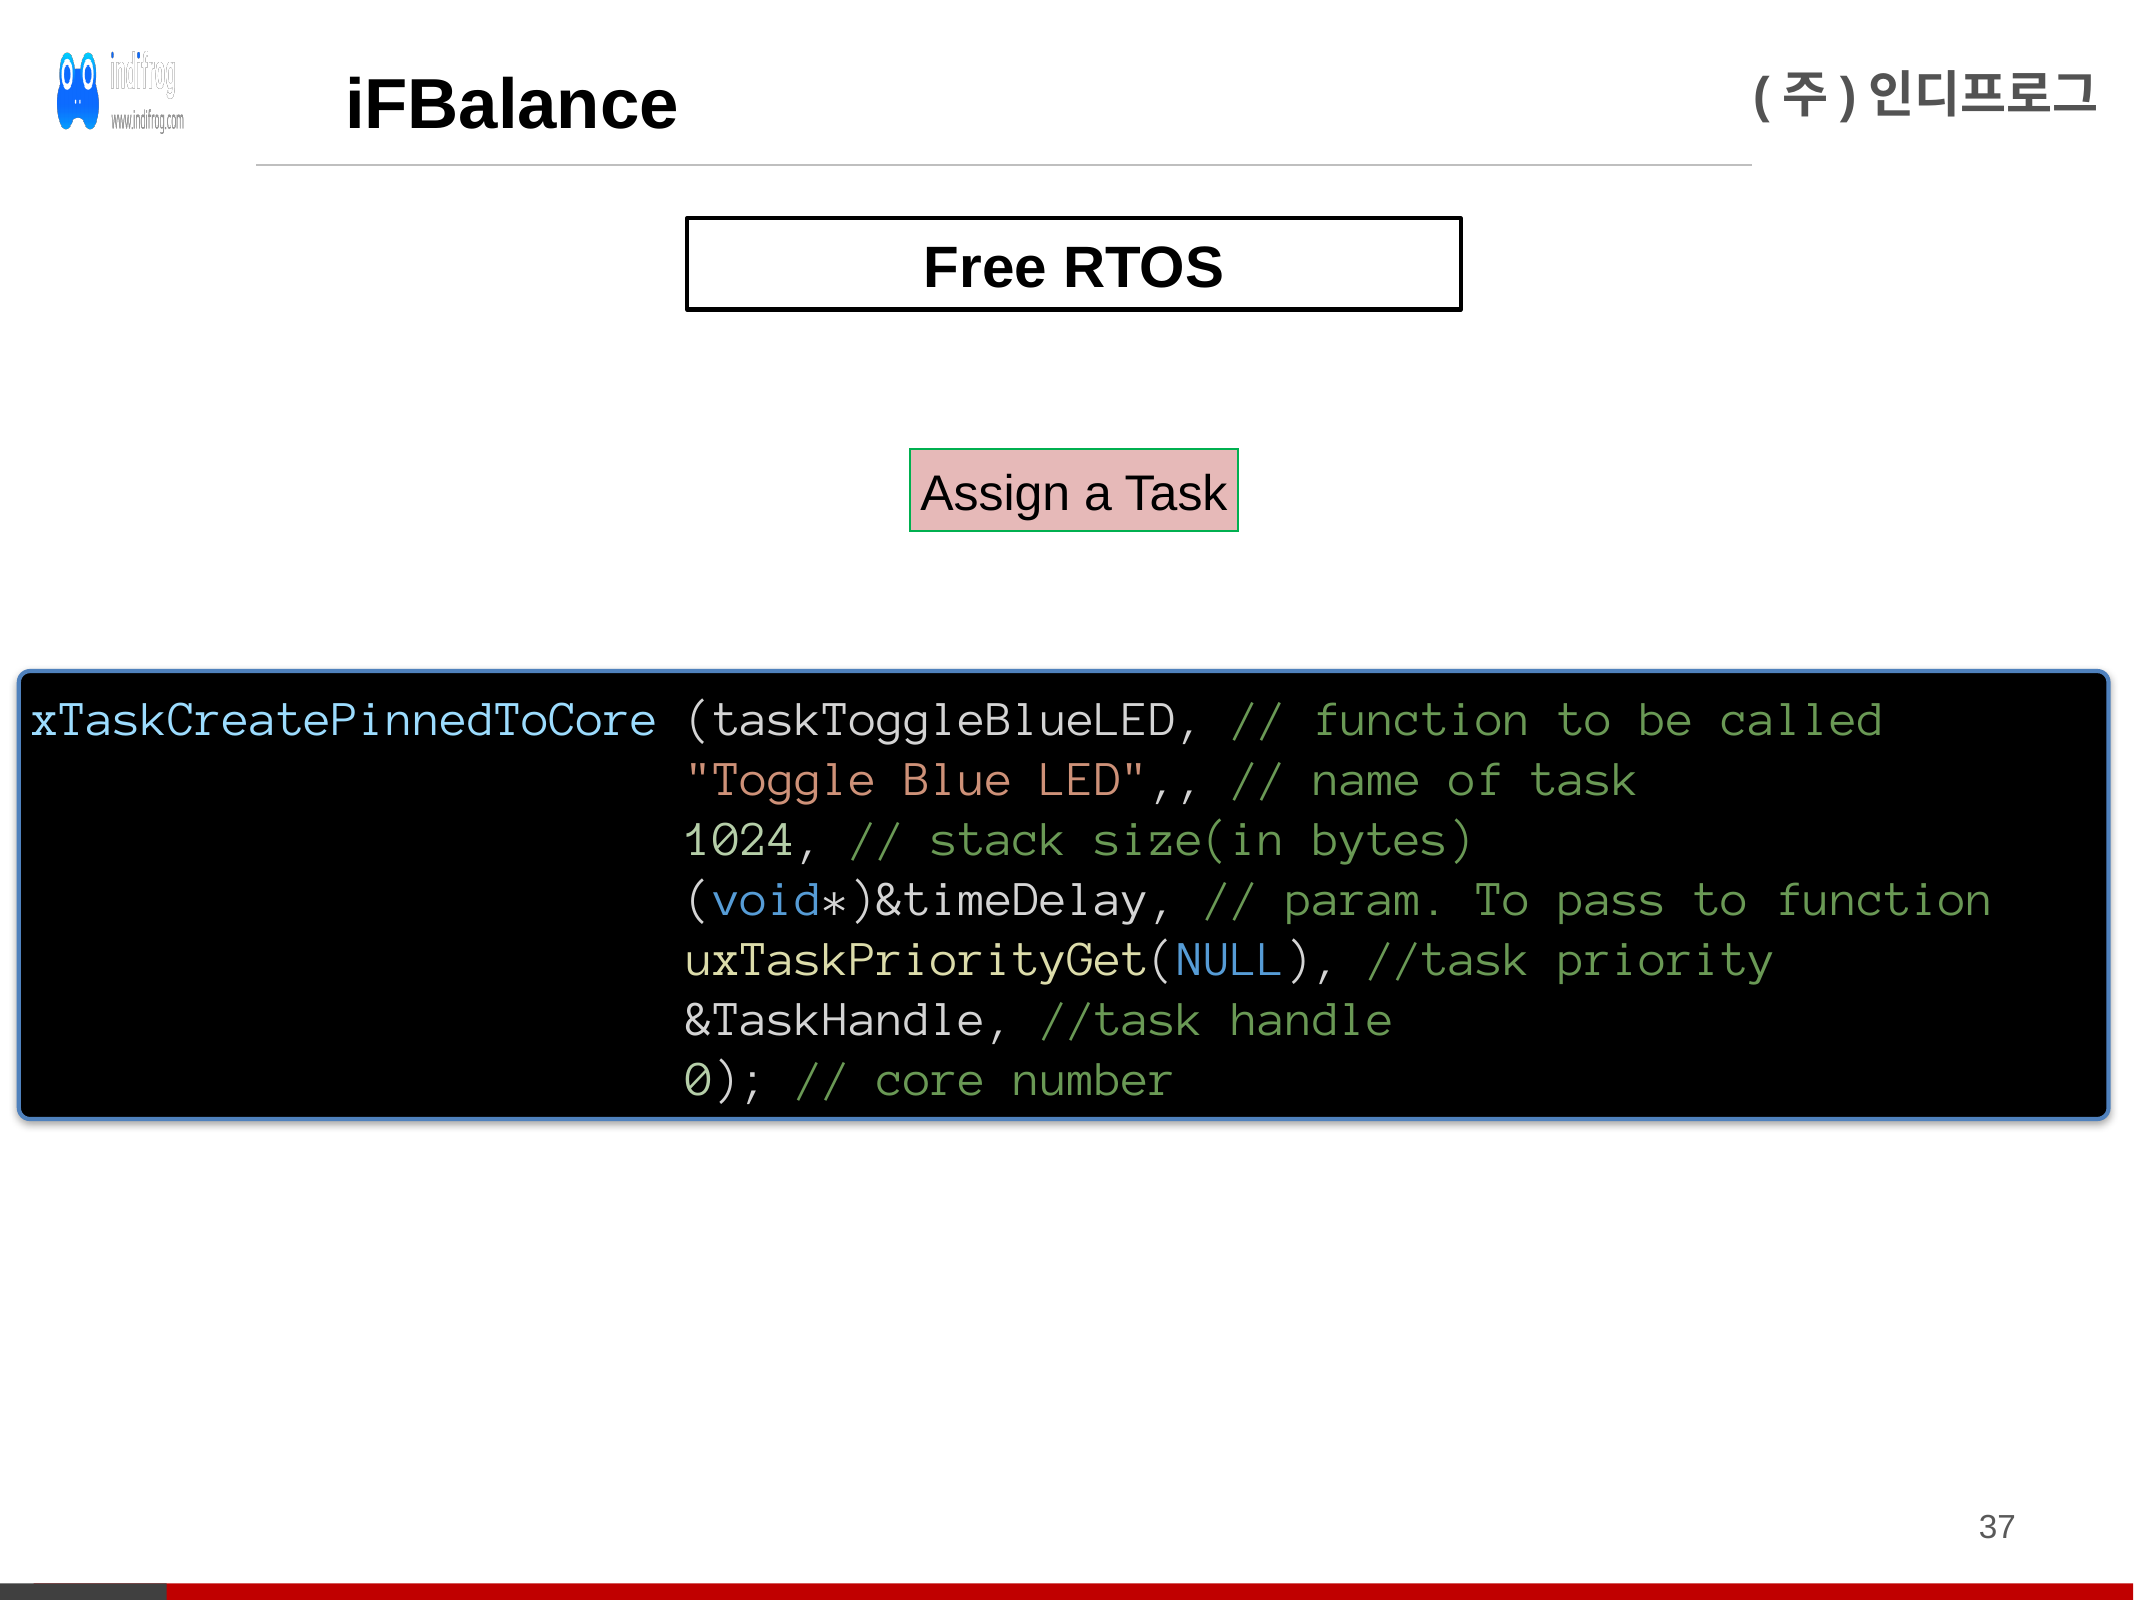

iFBalance
Free RTOS
Assign a Task
xTaskCreatePinnedToCore (taskToggleBlueLED, // function to be called
                        "Toggle Blue LED",, // name of task
                        1024, // stack size(in bytes)
                        (void*)&timeDelay, // param. To pass to function
                        uxTaskPriorityGet(NULL), //task priority
                        &TaskHandle, //task handle
                        0); // core number
37